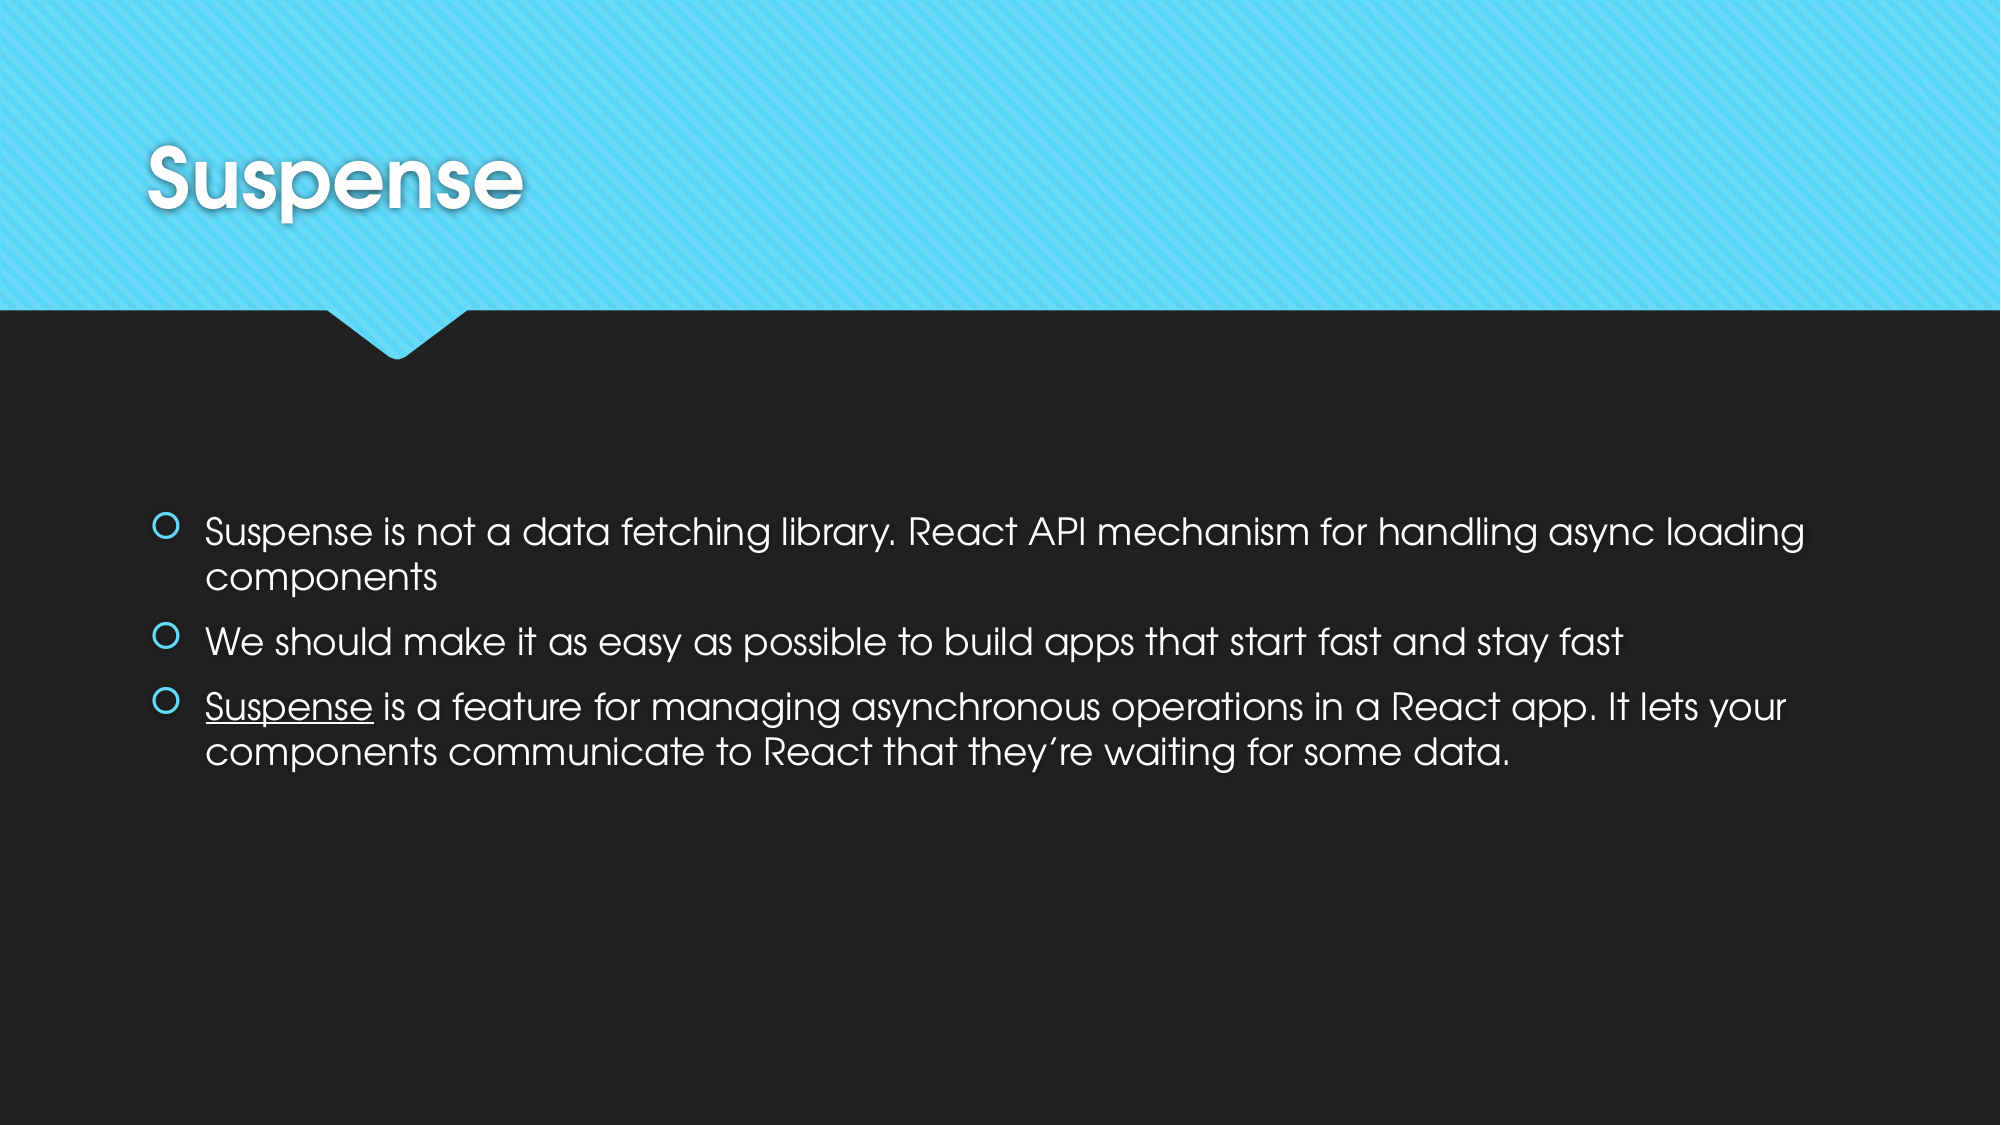

# Suspense

Suspense is not a data fetching library. React API mechanism for handling async loading components
We should make it as easy as possible to build apps that start fast and stay fast
Suspense is a feature for managing asynchronous operations in a React app. It lets your components communicate to React that they’re waiting for some data.